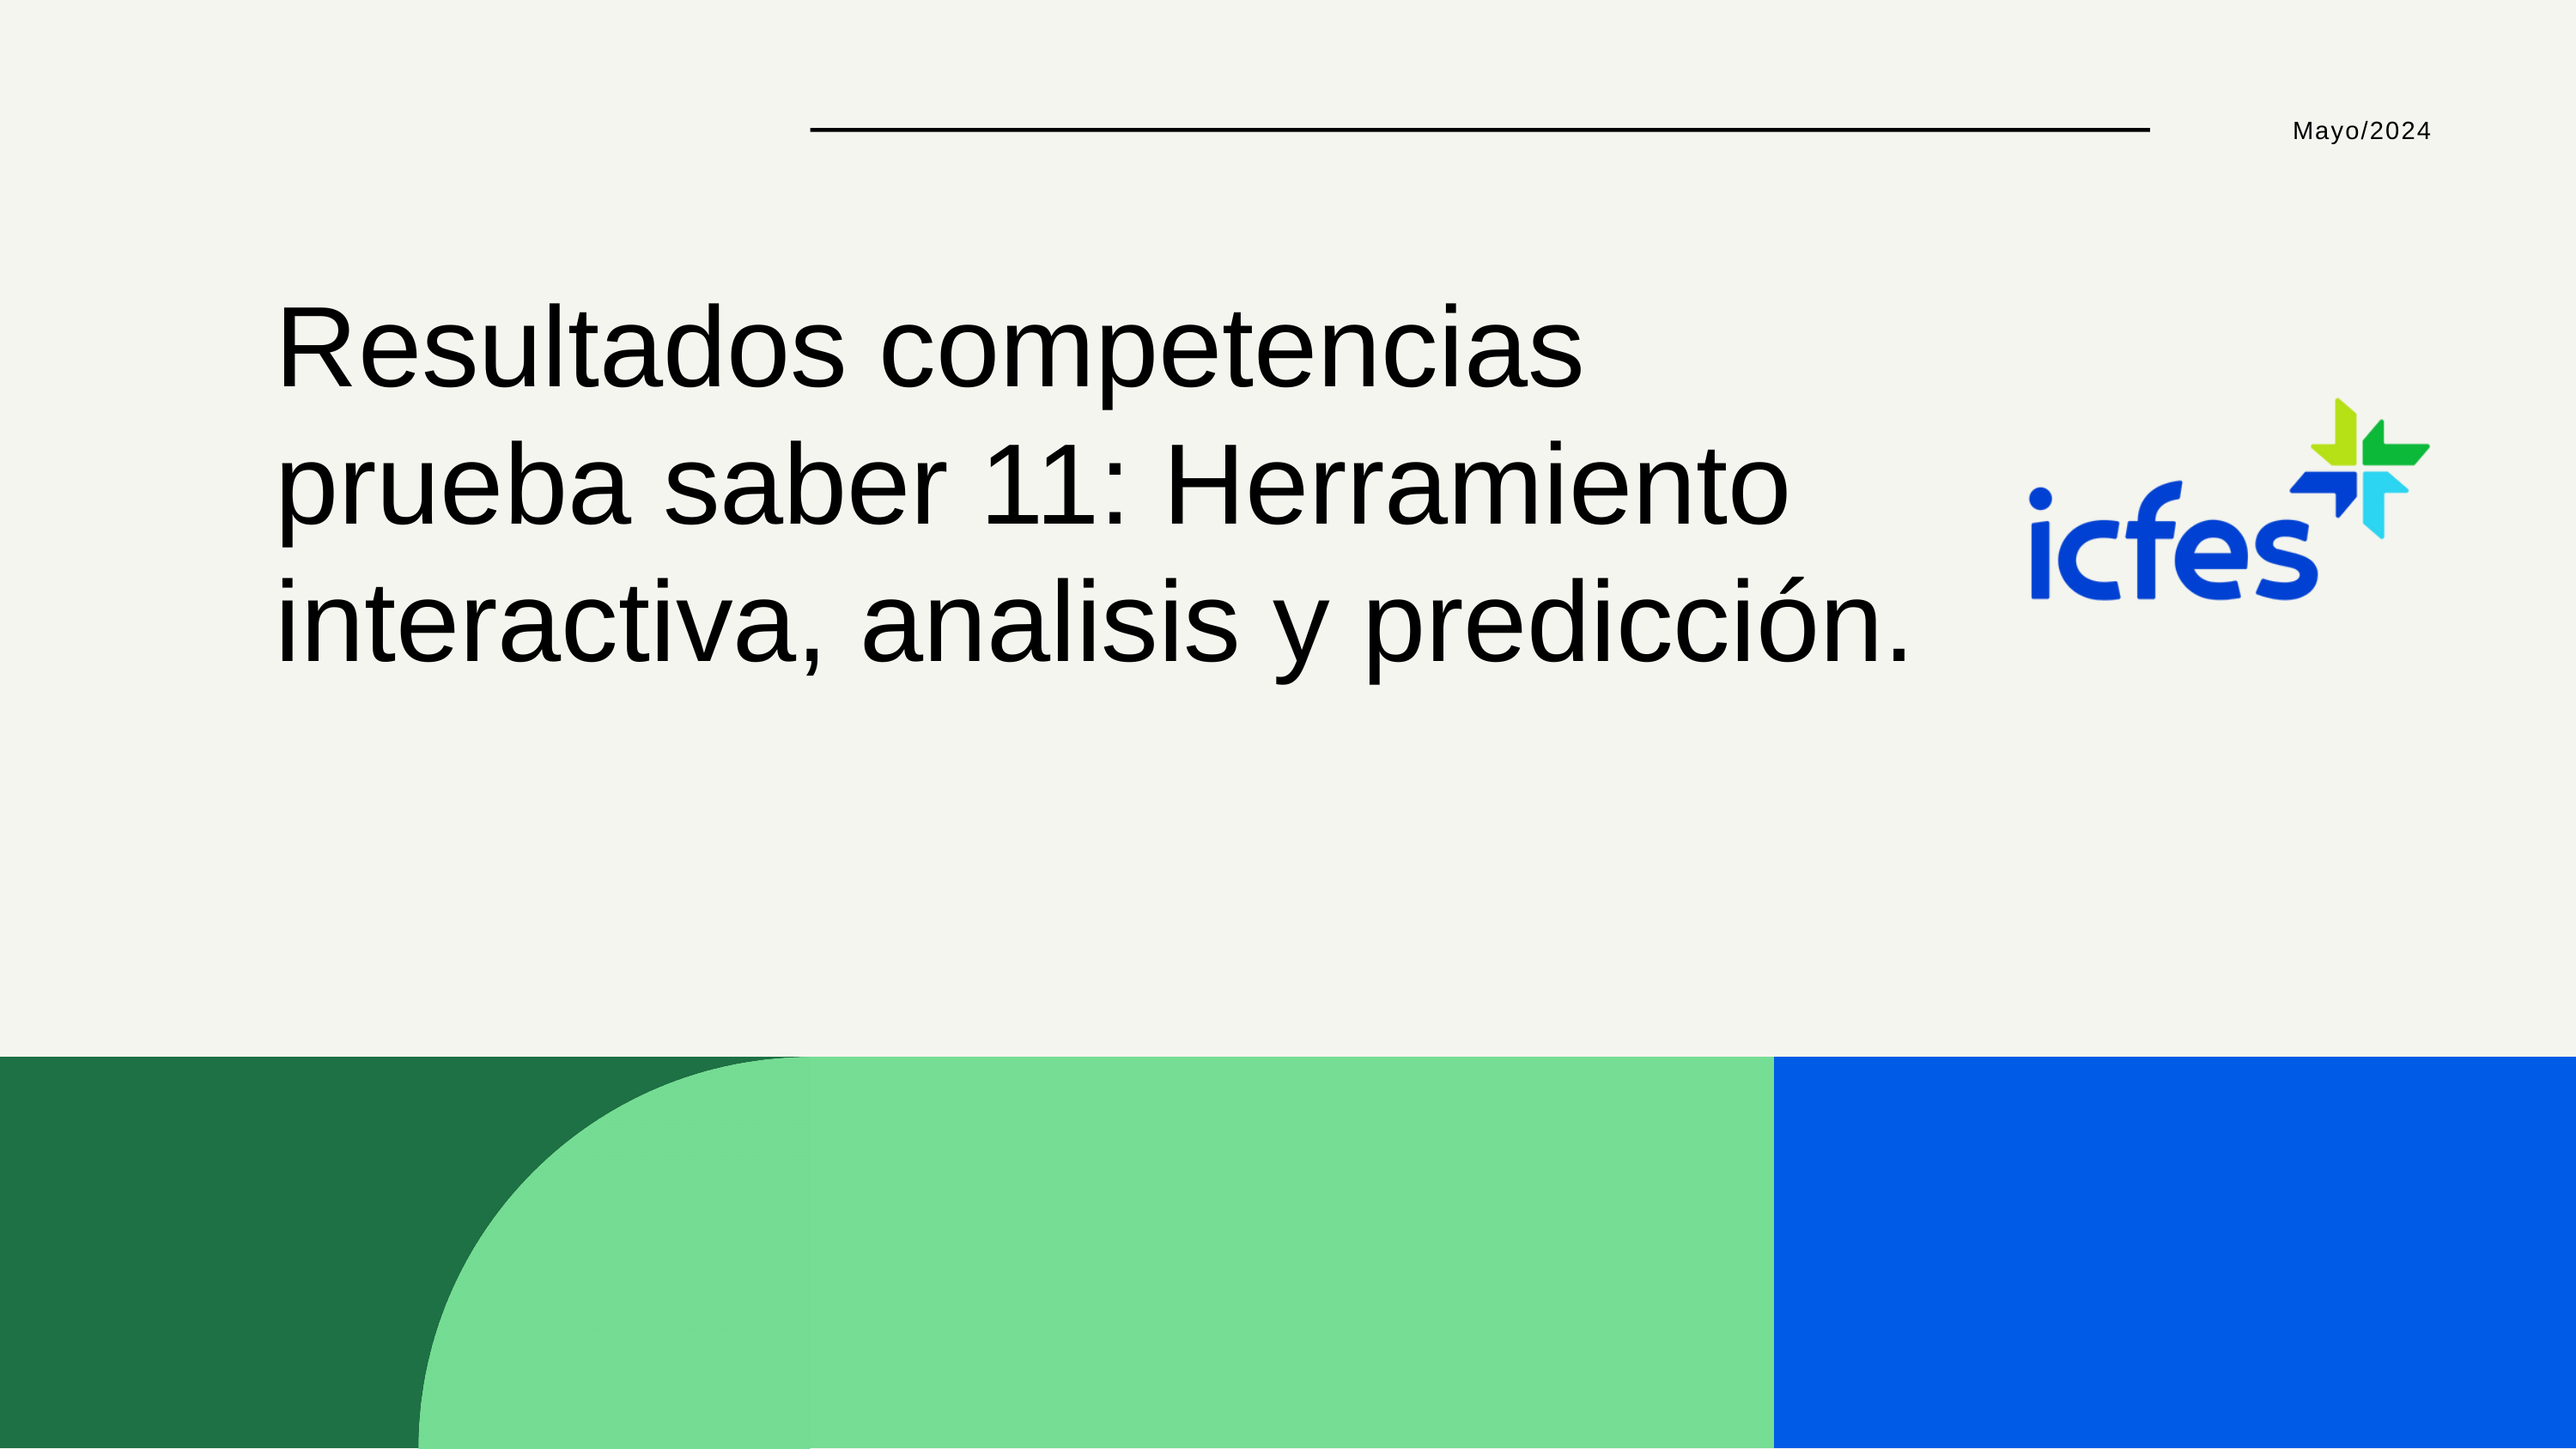

Mayo/2024
Resultados competencias prueba saber 11: Herramiento interactiva, analisis y predicción.